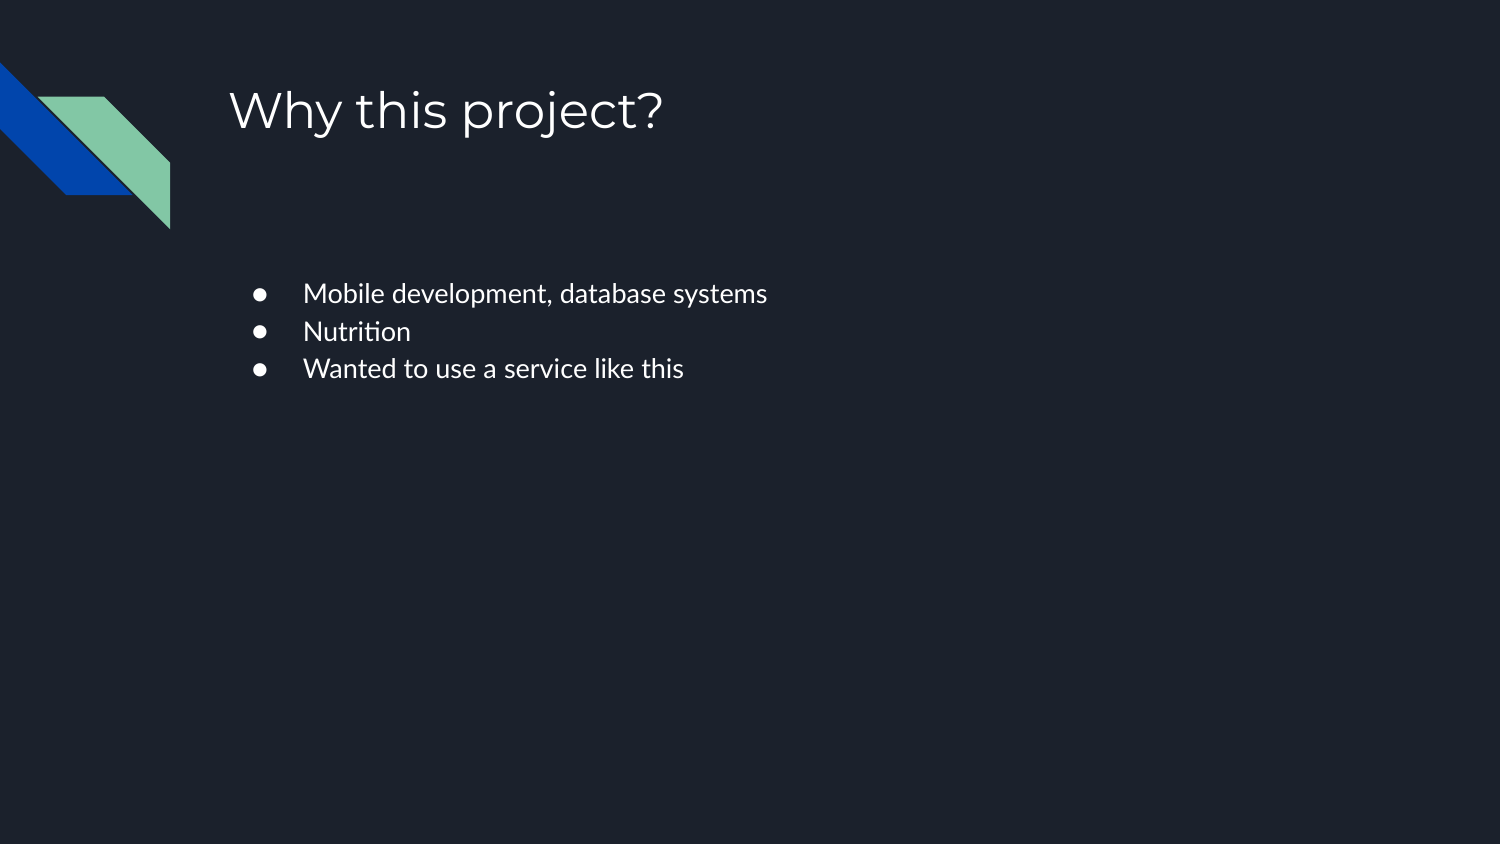

# Why this project?
Mobile development, database systems
Nutrition
Wanted to use a service like this